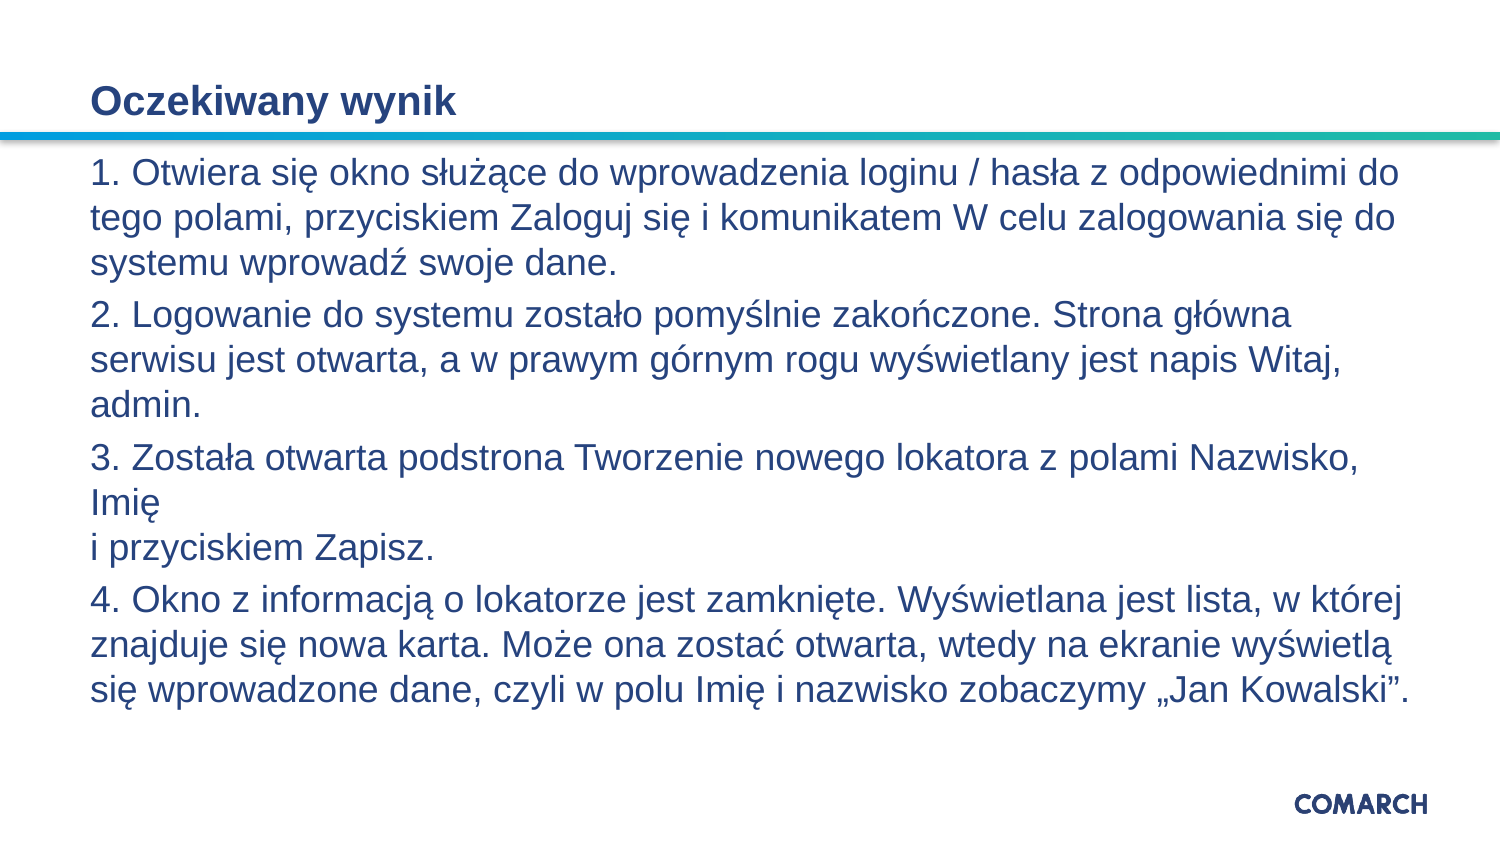

# Oczekiwany wynik
1. Otwiera się okno służące do wprowadzenia loginu / hasła z odpowiednimi do tego polami, przyciskiem Zaloguj się i komunikatem W celu zalogowania się do systemu wprowadź swoje dane.
2. Logowanie do systemu zostało pomyślnie zakończone. Strona główna serwisu jest otwarta, a w prawym górnym rogu wyświetlany jest napis Witaj, admin.
3. Została otwarta podstrona Tworzenie nowego lokatora z polami Nazwisko, Imię
i przyciskiem Zapisz.
4. Okno z informacją o lokatorze jest zamknięte. Wyświetlana jest lista, w której znajduje się nowa karta. Może ona zostać otwarta, wtedy na ekranie wyświetlą się wprowadzone dane, czyli w polu Imię i nazwisko zobaczymy „Jan Kowalski”.